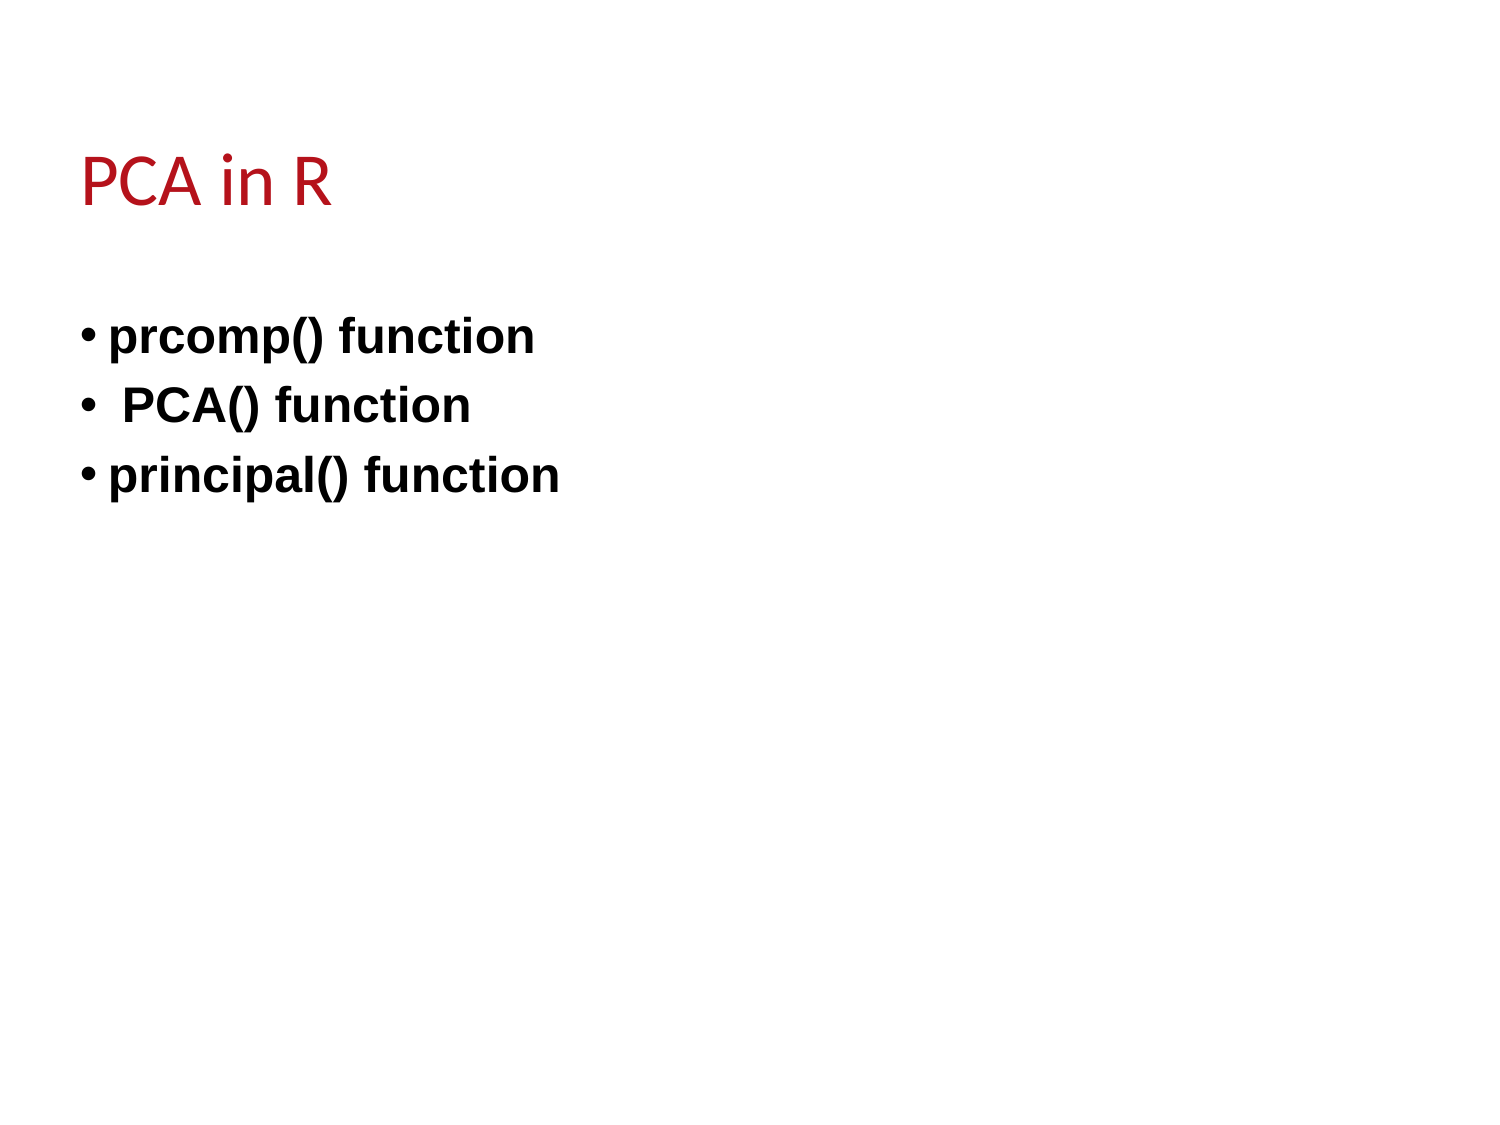

# PCA in R
prcomp() function
 PCA() function
principal() function